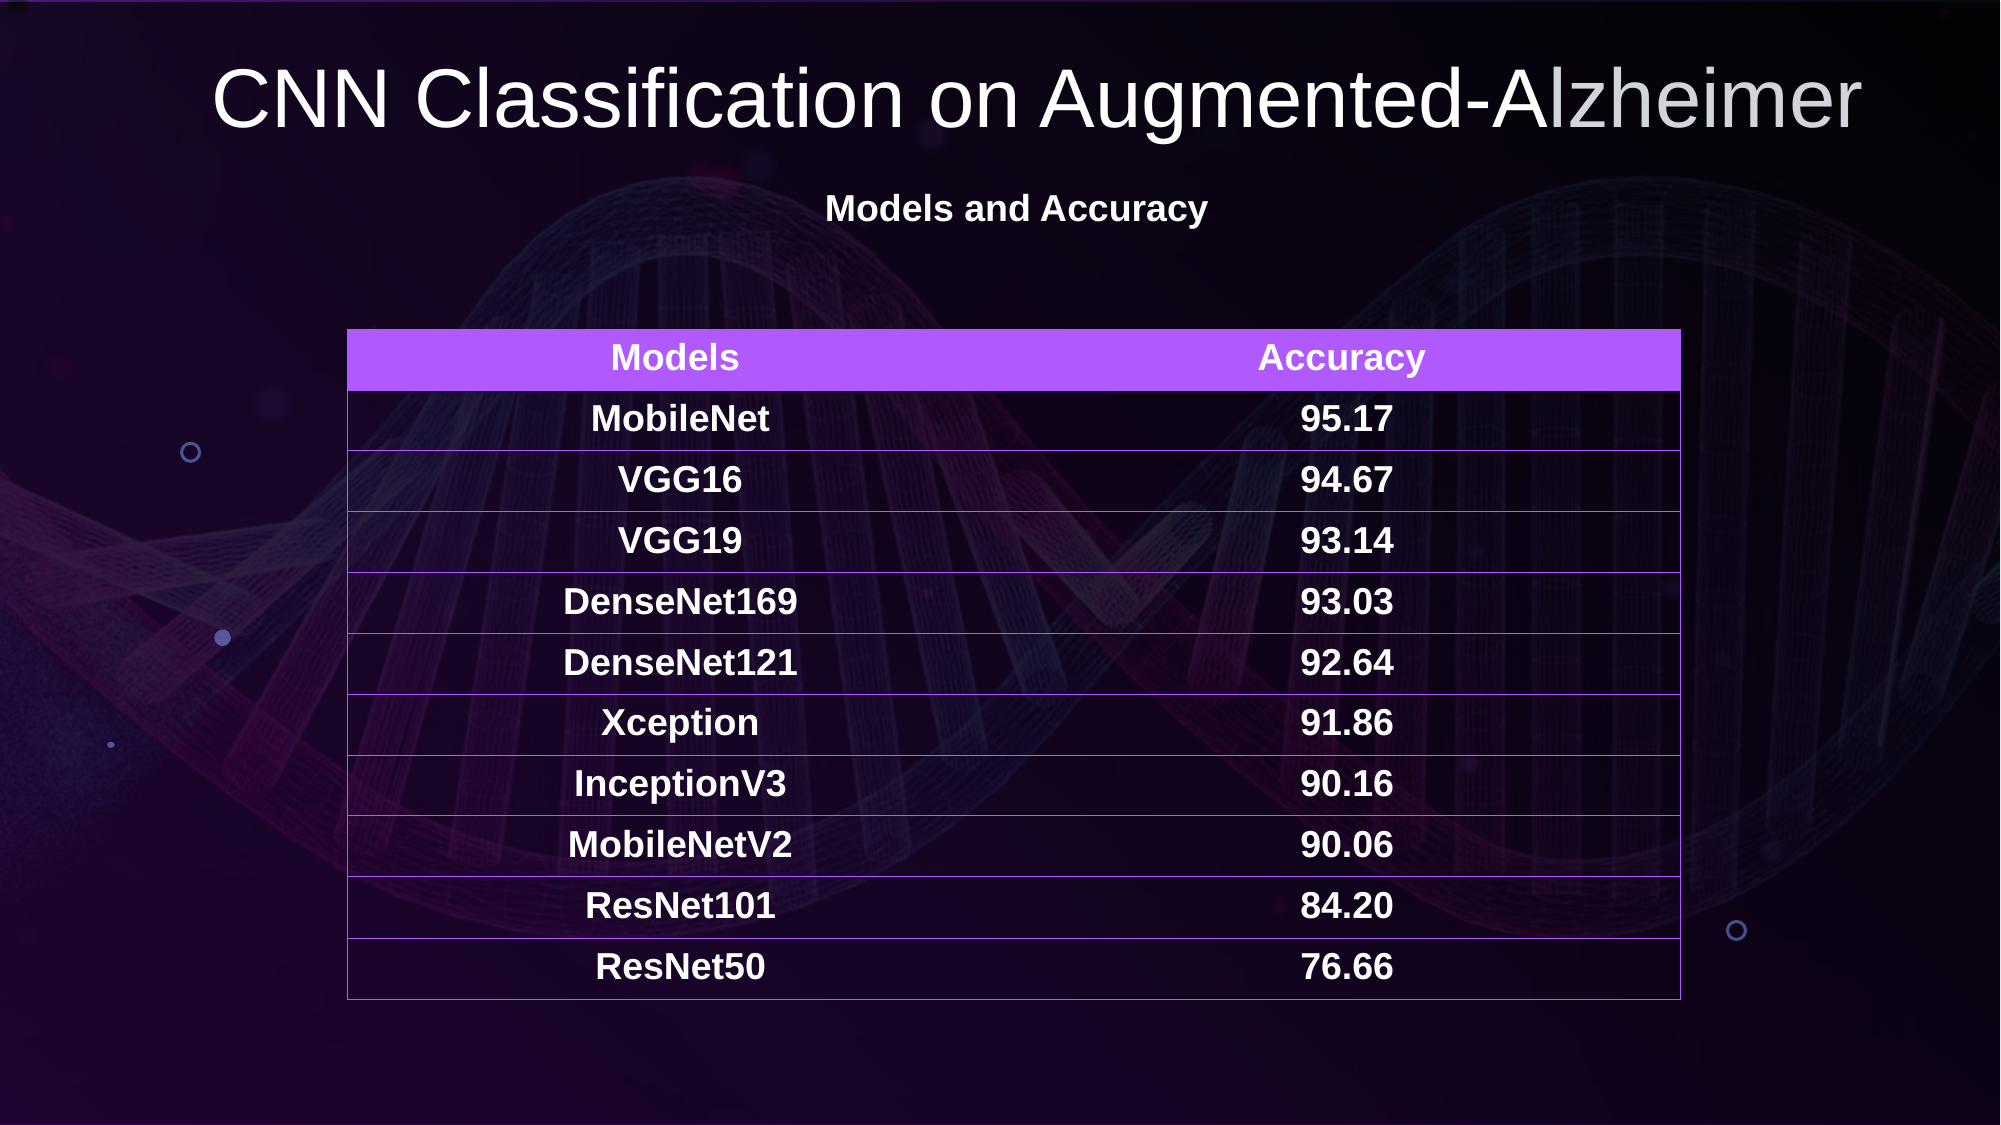

CNN Classification on Augmented-Alzheimer
Models and Accuracy
| Models | Accuracy |
| --- | --- |
| MobileNet | 95.17 |
| VGG16 | 94.67 |
| VGG19 | 93.14 |
| DenseNet169 | 93.03 |
| DenseNet121 | 92.64 |
| Xception | 91.86 |
| InceptionV3 | 90.16 |
| MobileNetV2 | 90.06 |
| ResNet101 | 84.20 |
| ResNet50 | 76.66 |